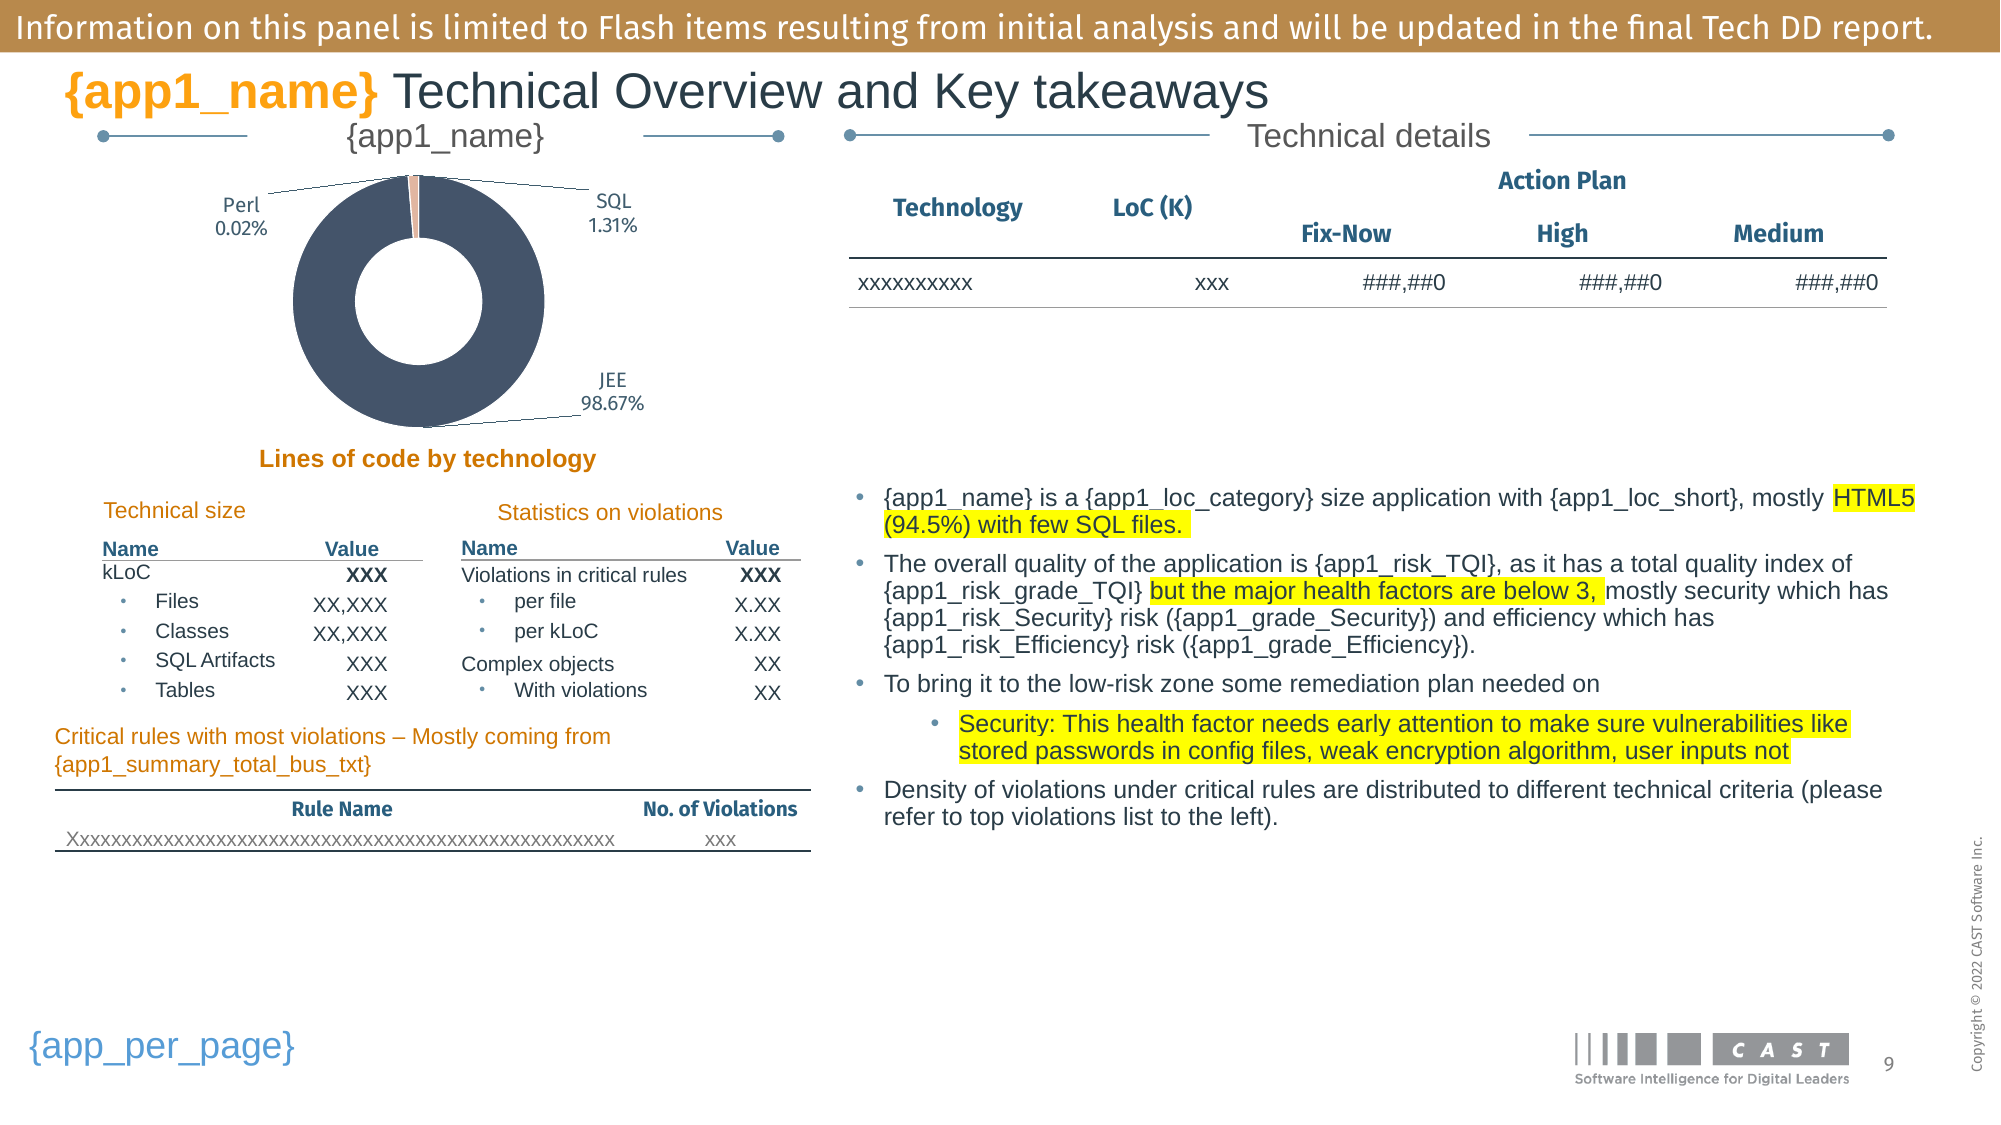

# {app1_name} Technical Overview and Key takeaways
Technical details
{app1_name}
| Technology | LoC (K) | Action Plan |  |  |
| --- | --- | --- | --- | --- |
| Technology | LoC (K) | Fix-Now | High | Medium |
| xxxxxxxxxx | xxx | ###,##0 | ###,##0 | ###,##0 |

### Chart

| Category | LoC |
|---|---|
| JEE | 4421662.0 |
| Perl | 916.0 |
| SQL | 58736.0 |
Lines of code by technology
{app1_name} is a {app1_loc_category} size application with {app1_loc_short}, mostly HTML5 (94.5%) with few SQL files.
The overall quality of the application is {app1_risk_TQI}, as it has a total quality index of {app1_risk_grade_TQI} but the major health factors are below 3, mostly security which has {app1_risk_Security} risk ({app1_grade_Security}) and efficiency which has {app1_risk_Efficiency} risk ({app1_grade_Efficiency}).
To bring it to the low-risk zone some remediation plan needed on
Security: This health factor needs early attention to make sure vulnerabilities like stored passwords in config files, weak encryption algorithm, user inputs not
Density of violations under critical rules are distributed to different technical criteria (please refer to top violations list to the left).

Technical size
Statistics on violations
| Name | Value |
| --- | --- |
| Violations in critical rules | XXX |
| per file | X.XX |
| per kLoC | X.XX |
| Complex objects | XX |
| With violations | XX |
| Name | Value |
| --- | --- |
| kLoC | XXX |
| Files | XX,XXX |
| Classes | XX,XXX |
| SQL Artifacts | XXX |
| Tables | XXX |
Critical rules with most violations – Mostly coming from {app1_summary_total_bus_txt}
| Rule Name | No. of Violations |
| --- | --- |
| Xxxxxxxxxxxxxxxxxxxxxxxxxxxxxxxxxxxxxxxxxxxxxxxxxxxx | xxx |
{app_per_page}